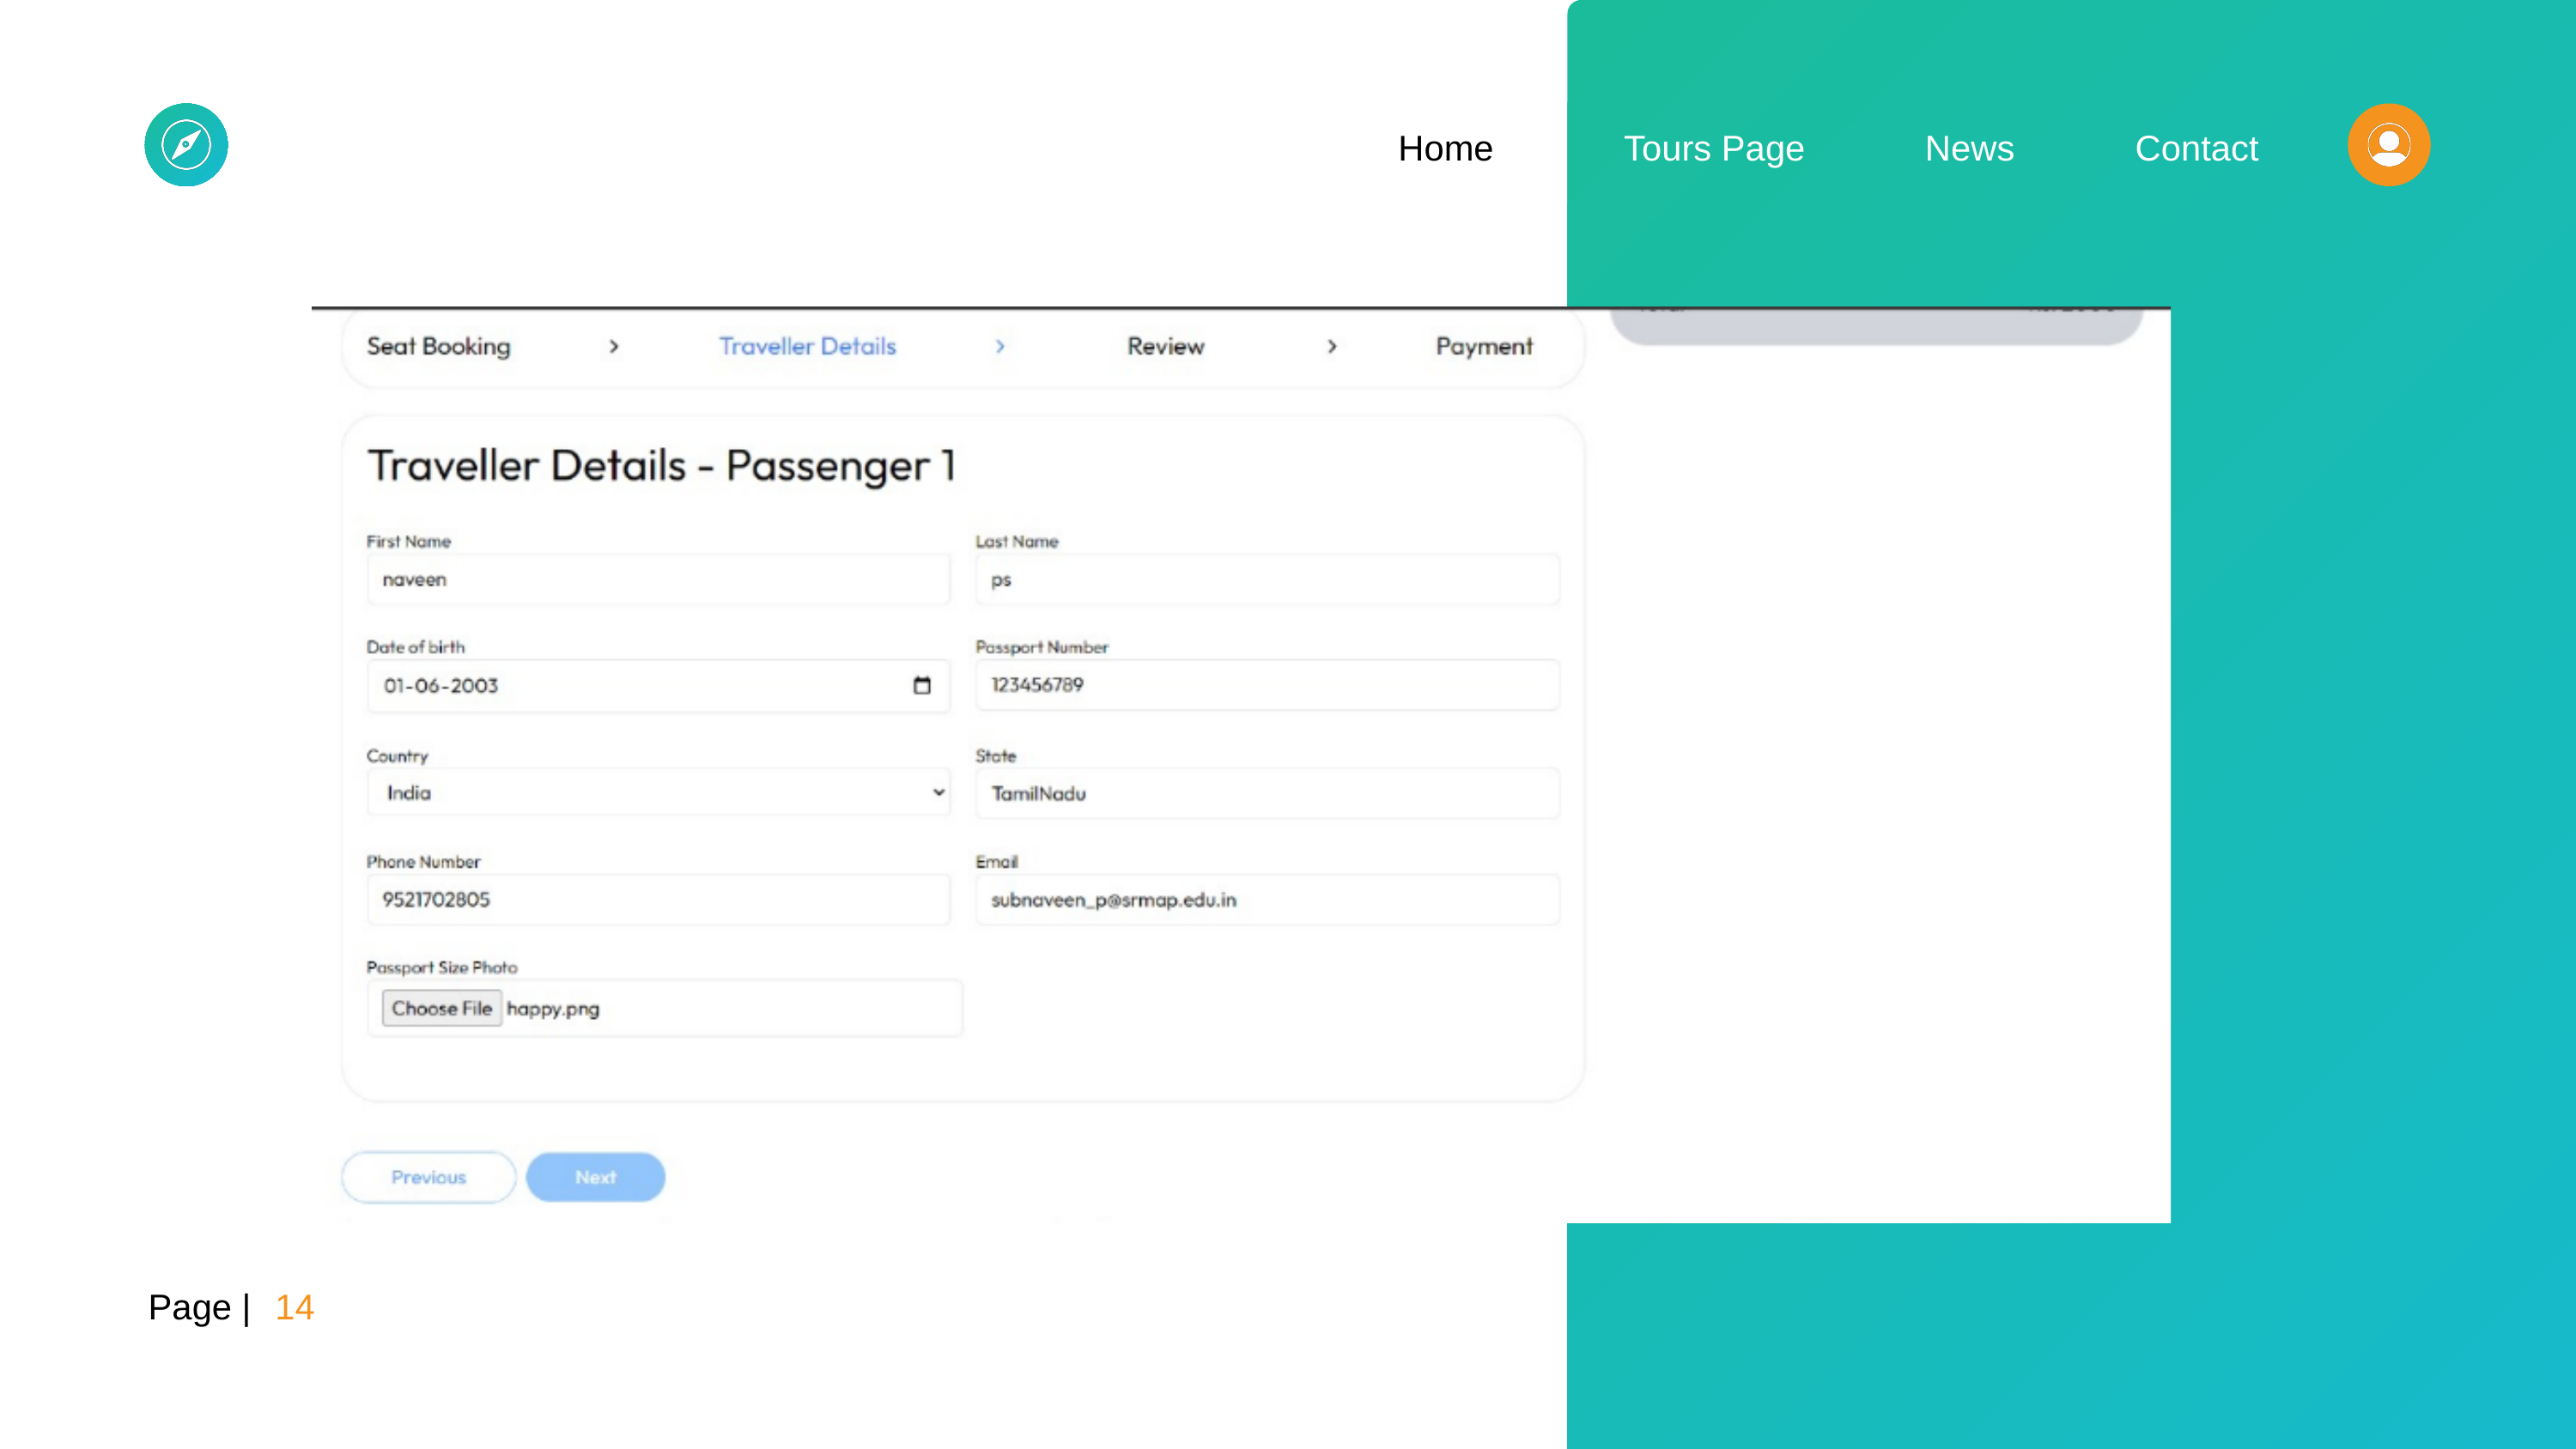

Home
Tours Page
News
Contact

Page |
14